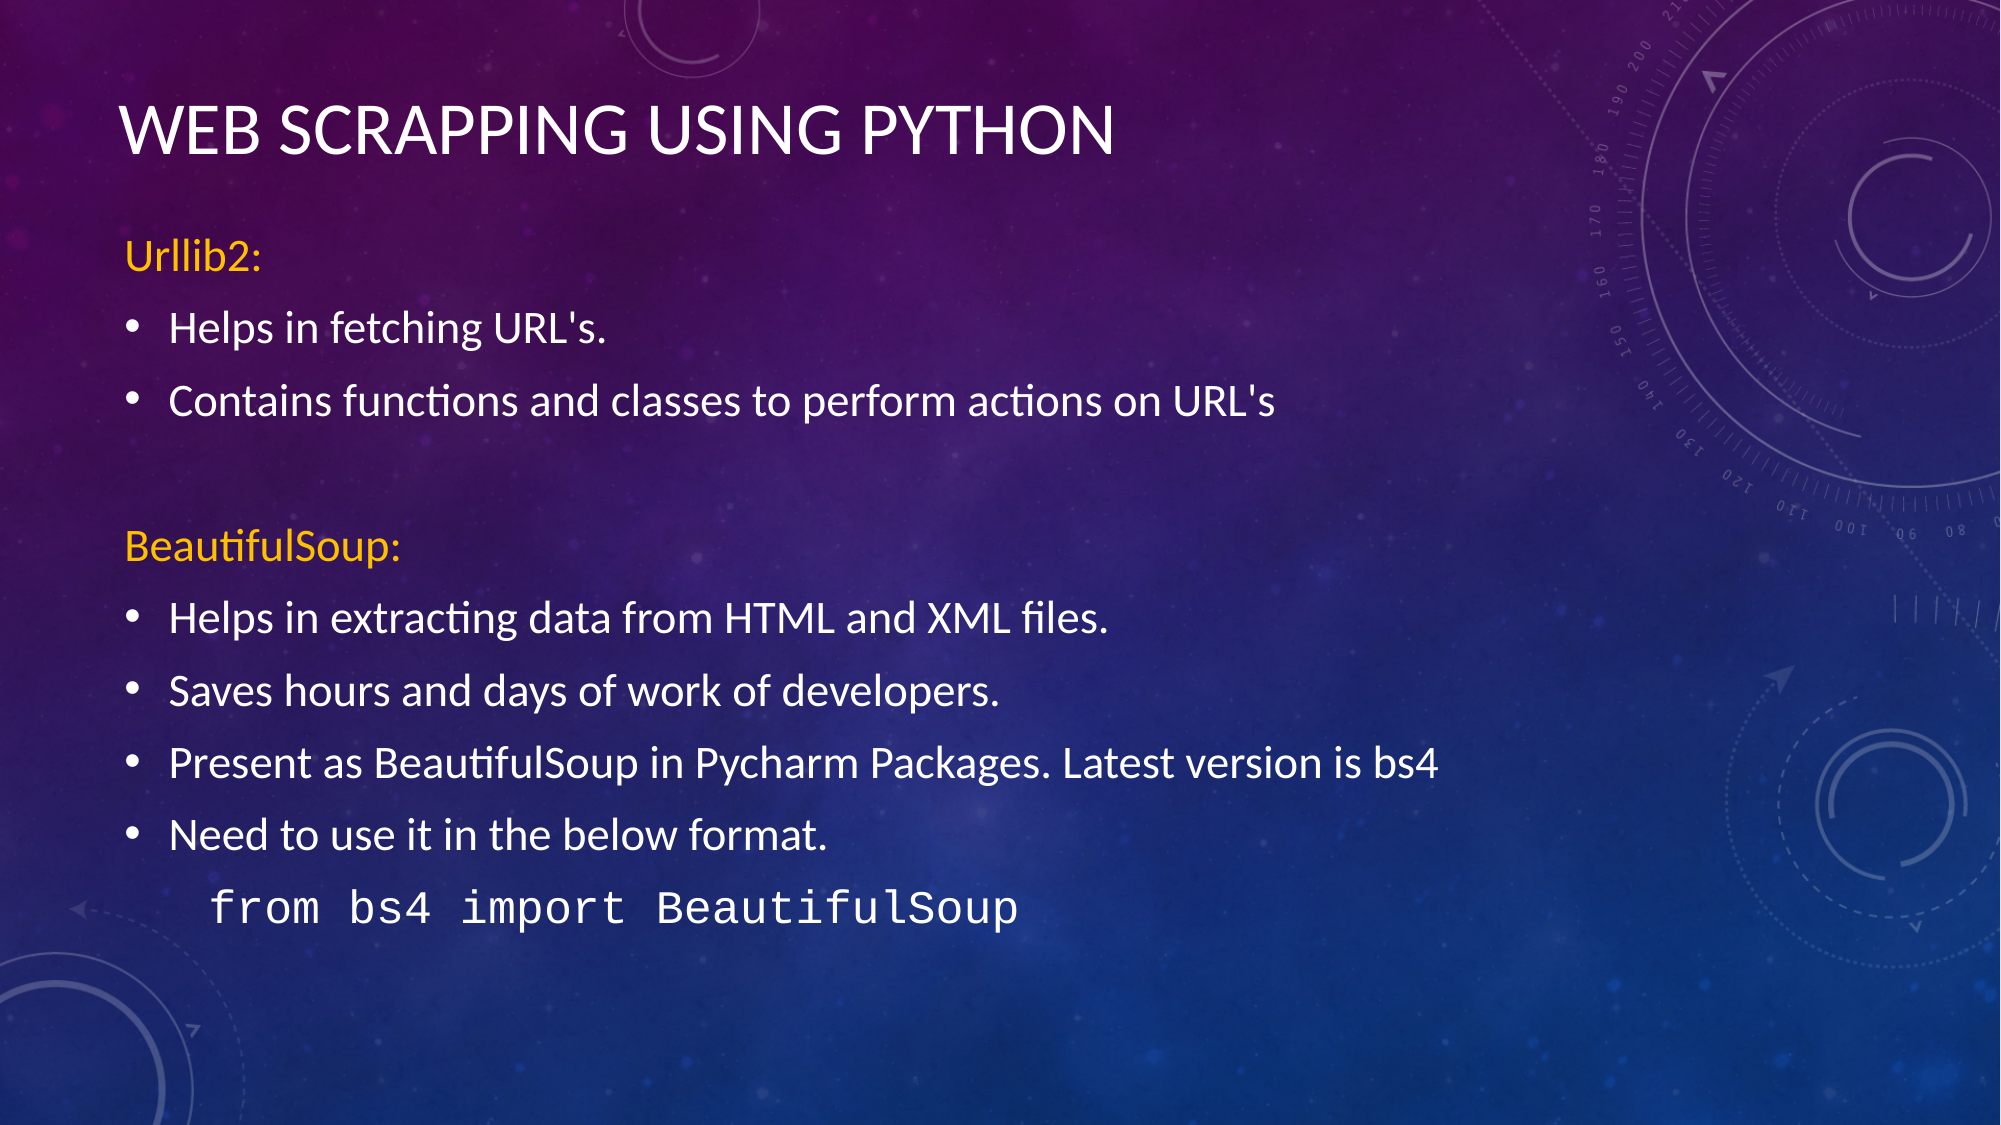

# Web scrapping using python
Urllib2:
Helps in fetching URL's.
Contains functions and classes to perform actions on URL's

BeautifulSoup:
Helps in extracting data from HTML and XML files.
Saves hours and days of work of developers.
Present as BeautifulSoup in Pycharm Packages. Latest version is bs4
Need to use it in the below format.
   from bs4 import BeautifulSoup